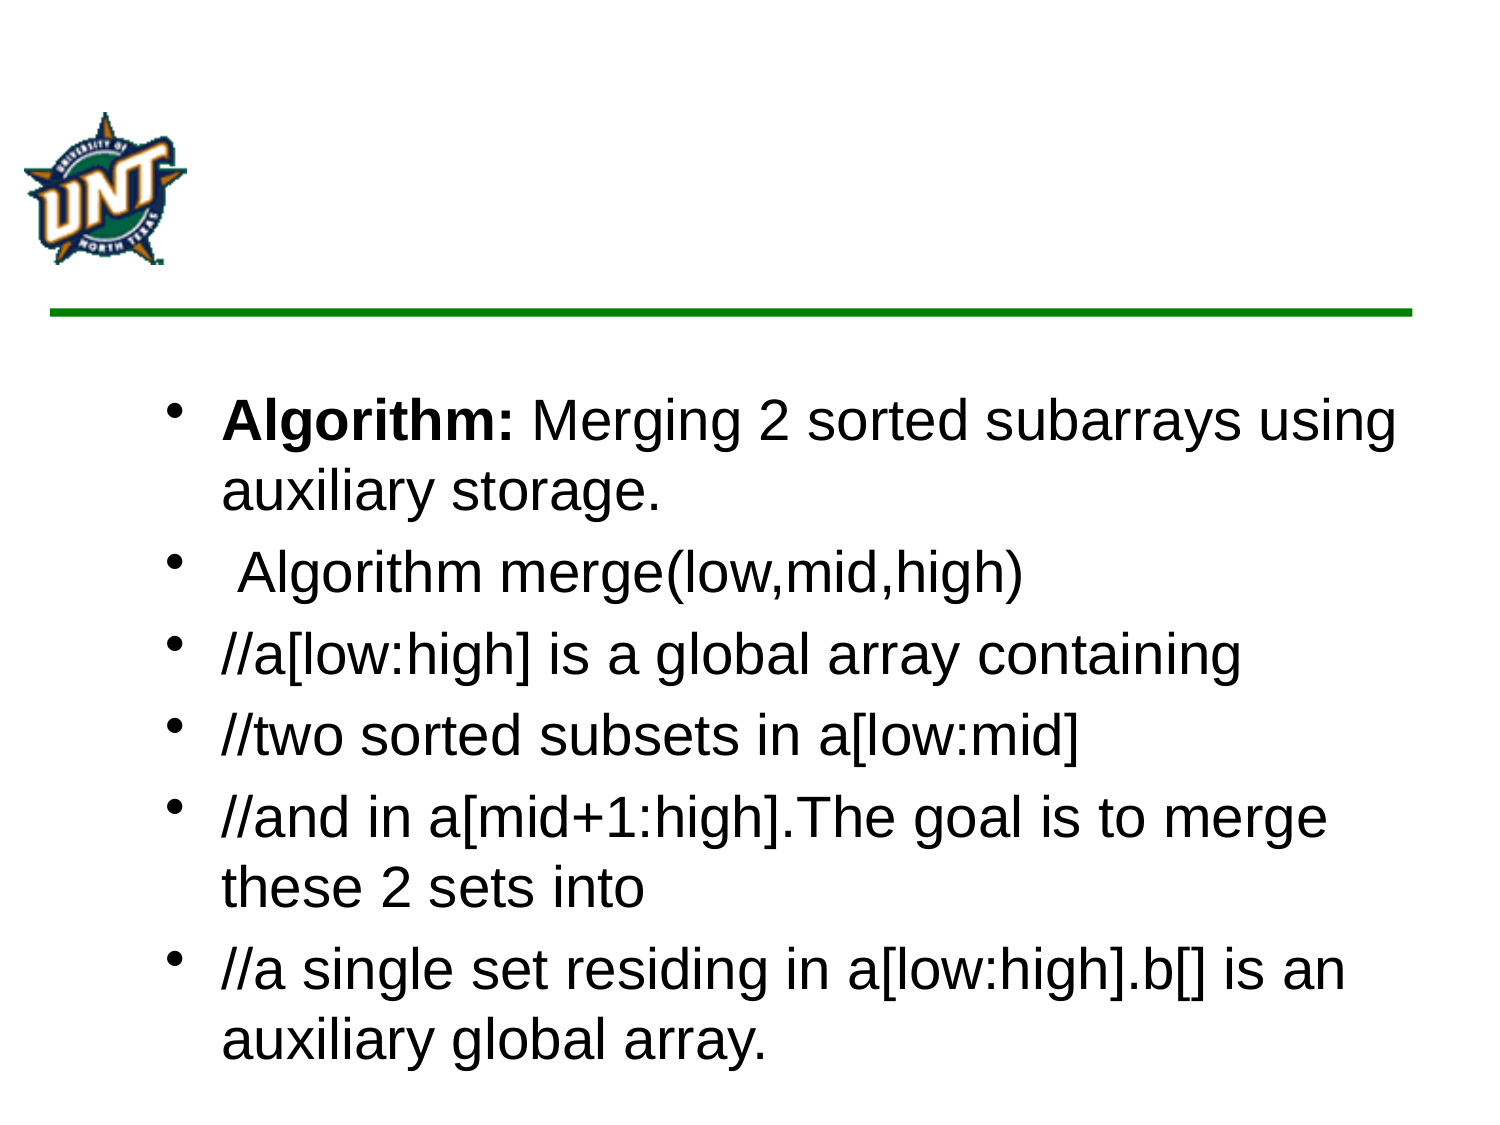

Algorithm: Merging 2 sorted subarrays using auxiliary storage.
 Algorithm merge(low,mid,high)
//a[low:high] is a global array containing
//two sorted subsets in a[low:mid]
//and in a[mid+1:high].The goal is to merge these 2 sets into
//a single set residing in a[low:high].b[] is an auxiliary global array.